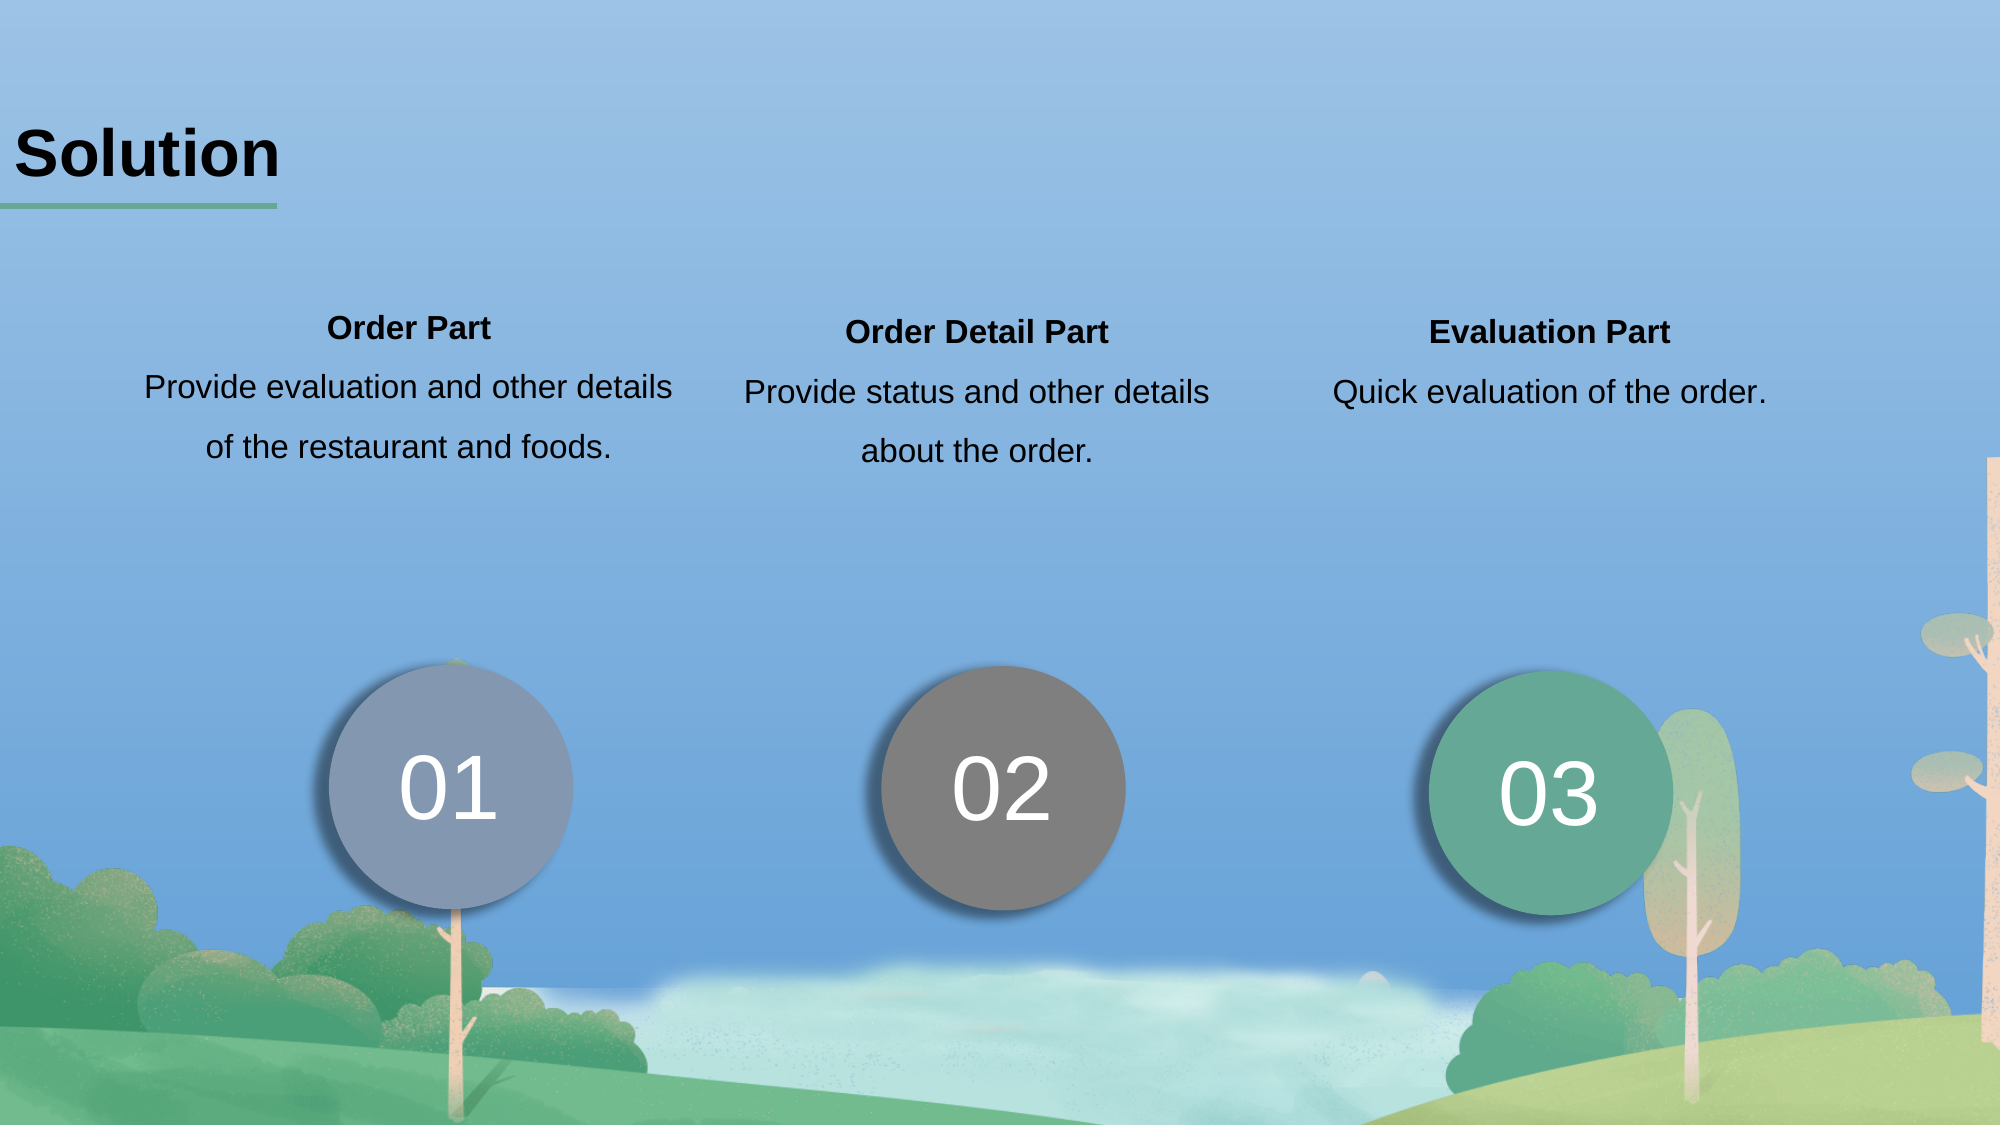

Solution
Order Part
Provide evaluation and other details of the restaurant and foods.
Order Detail Part
Provide status and other details about the order.
Evaluation Part
Quick evaluation of the order.

01
02
03